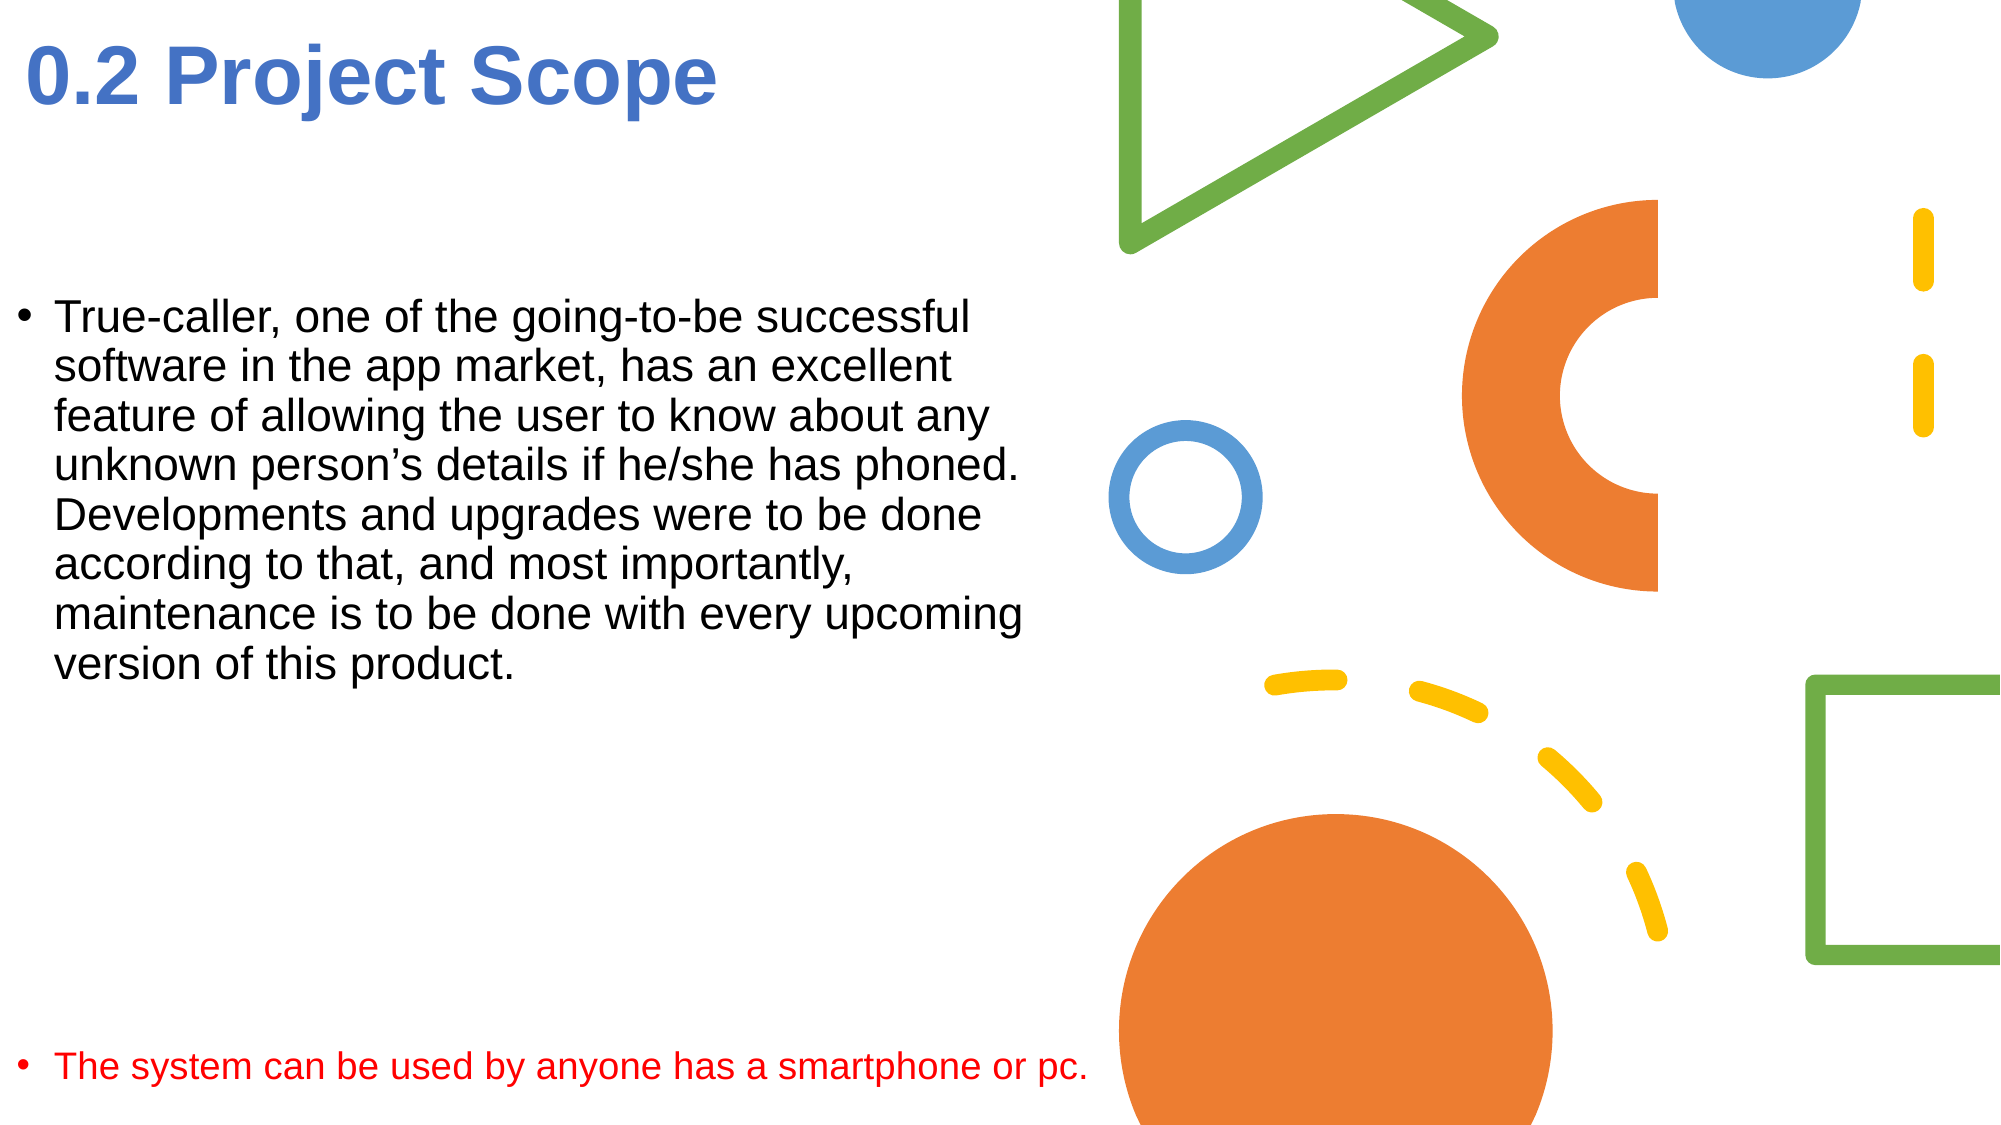

# 0.2 Project Scope

True-caller, one of the going-to-be successful software in the app market, has an excellent feature of allowing the user to know about any unknown person’s details if he/she has phoned. Developments and upgrades were to be done according to that, and most importantly, maintenance is to be done with every upcoming version of this product.

The system can be used by anyone has a smartphone or pc.